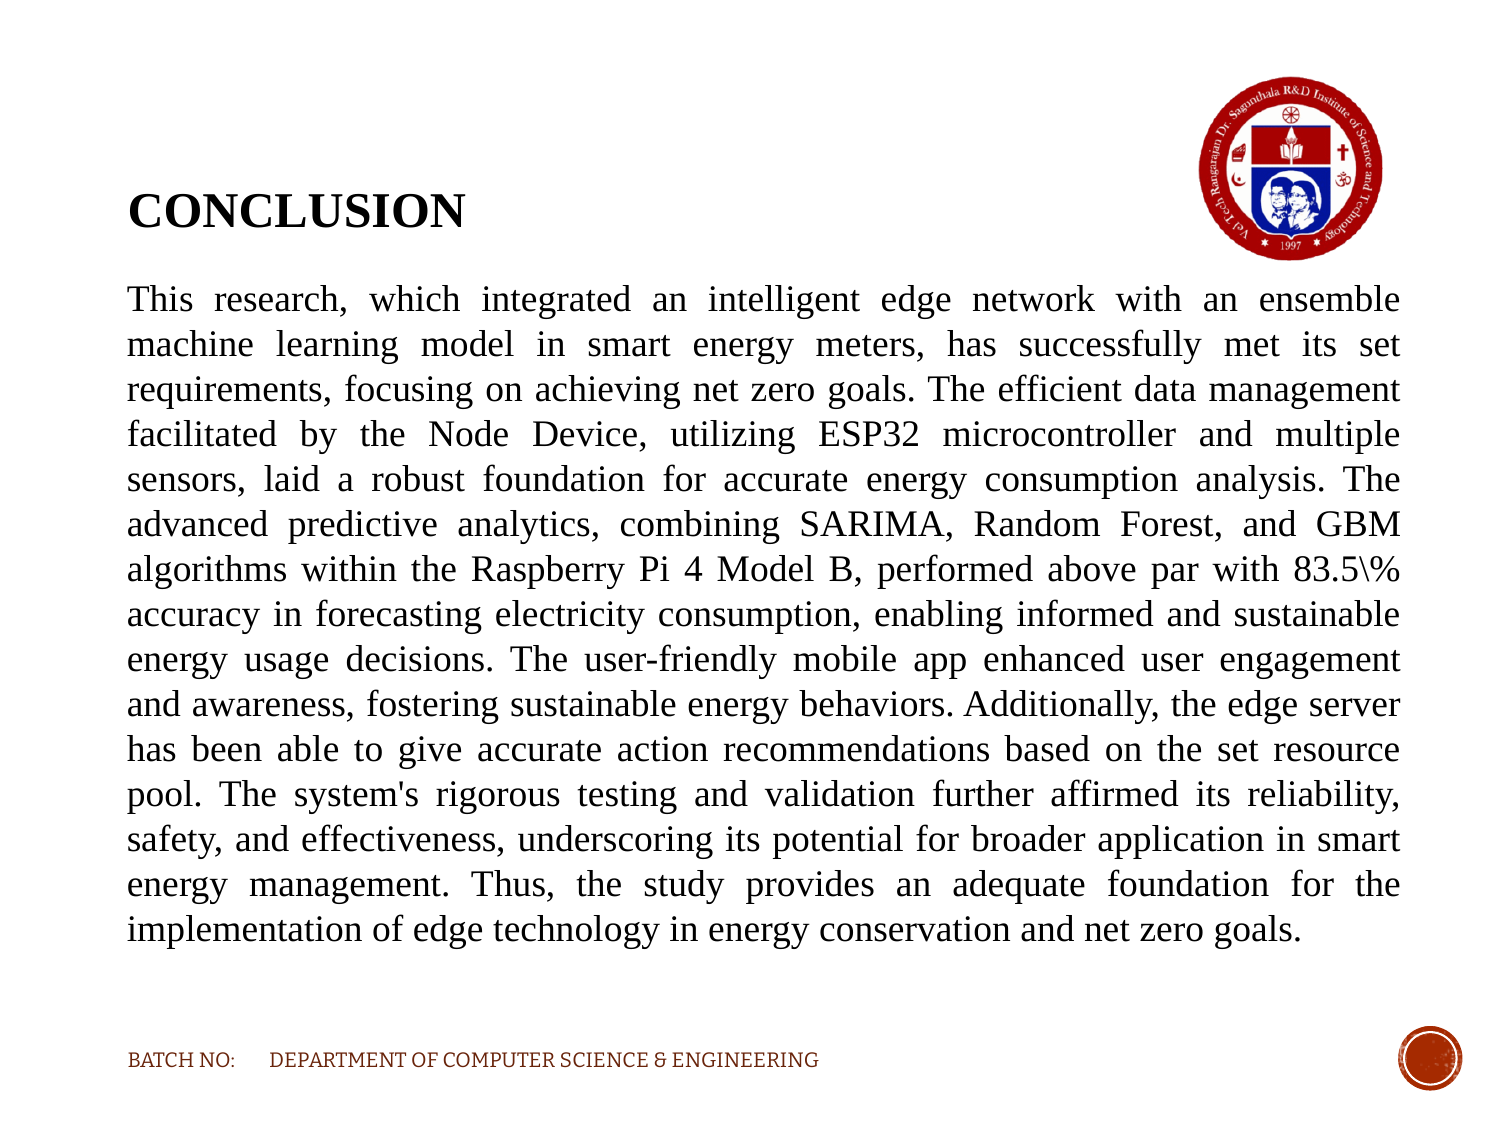

# CONCLUSION
This research, which integrated an intelligent edge network with an ensemble machine learning model in smart energy meters, has successfully met its set requirements, focusing on achieving net zero goals. The efficient data management facilitated by the Node Device, utilizing ESP32 microcontroller and multiple sensors, laid a robust foundation for accurate energy consumption analysis. The advanced predictive analytics, combining SARIMA, Random Forest, and GBM algorithms within the Raspberry Pi 4 Model B, performed above par with 83.5\% accuracy in forecasting electricity consumption, enabling informed and sustainable energy usage decisions. The user-friendly mobile app enhanced user engagement and awareness, fostering sustainable energy behaviors. Additionally, the edge server has been able to give accurate action recommendations based on the set resource pool. The system's rigorous testing and validation further affirmed its reliability, safety, and effectiveness, underscoring its potential for broader application in smart energy management. Thus, the study provides an adequate foundation for the implementation of edge technology in energy conservation and net zero goals.

BATCH NO:        DEPARTMENT OF COMPUTER SCIENCE & ENGINEERING

25